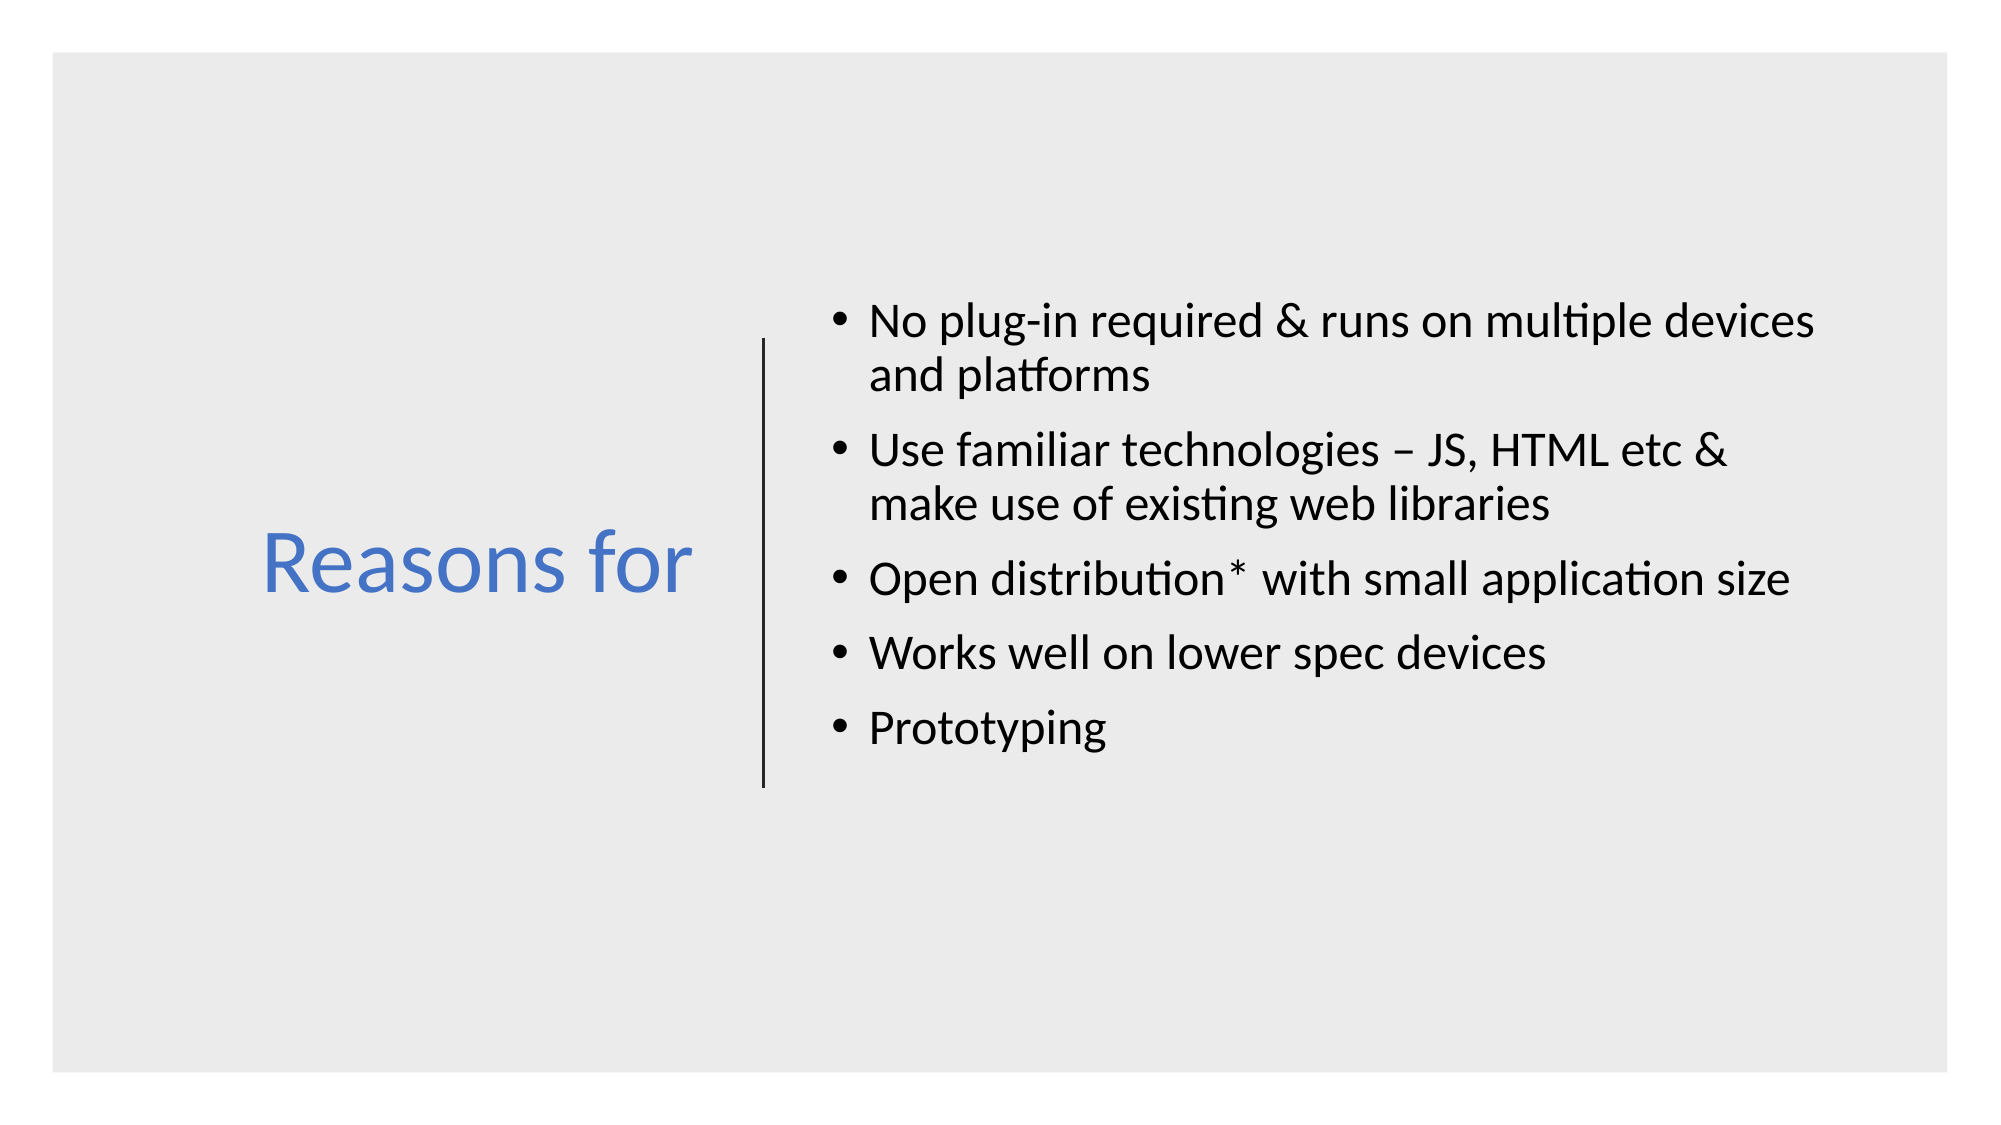

# Reasons for
No plug-in required & runs on multiple devices and platforms
Use familiar technologies – JS, HTML etc & make use of existing web libraries
Open distribution* with small application size
Works well on lower spec devices
Prototyping